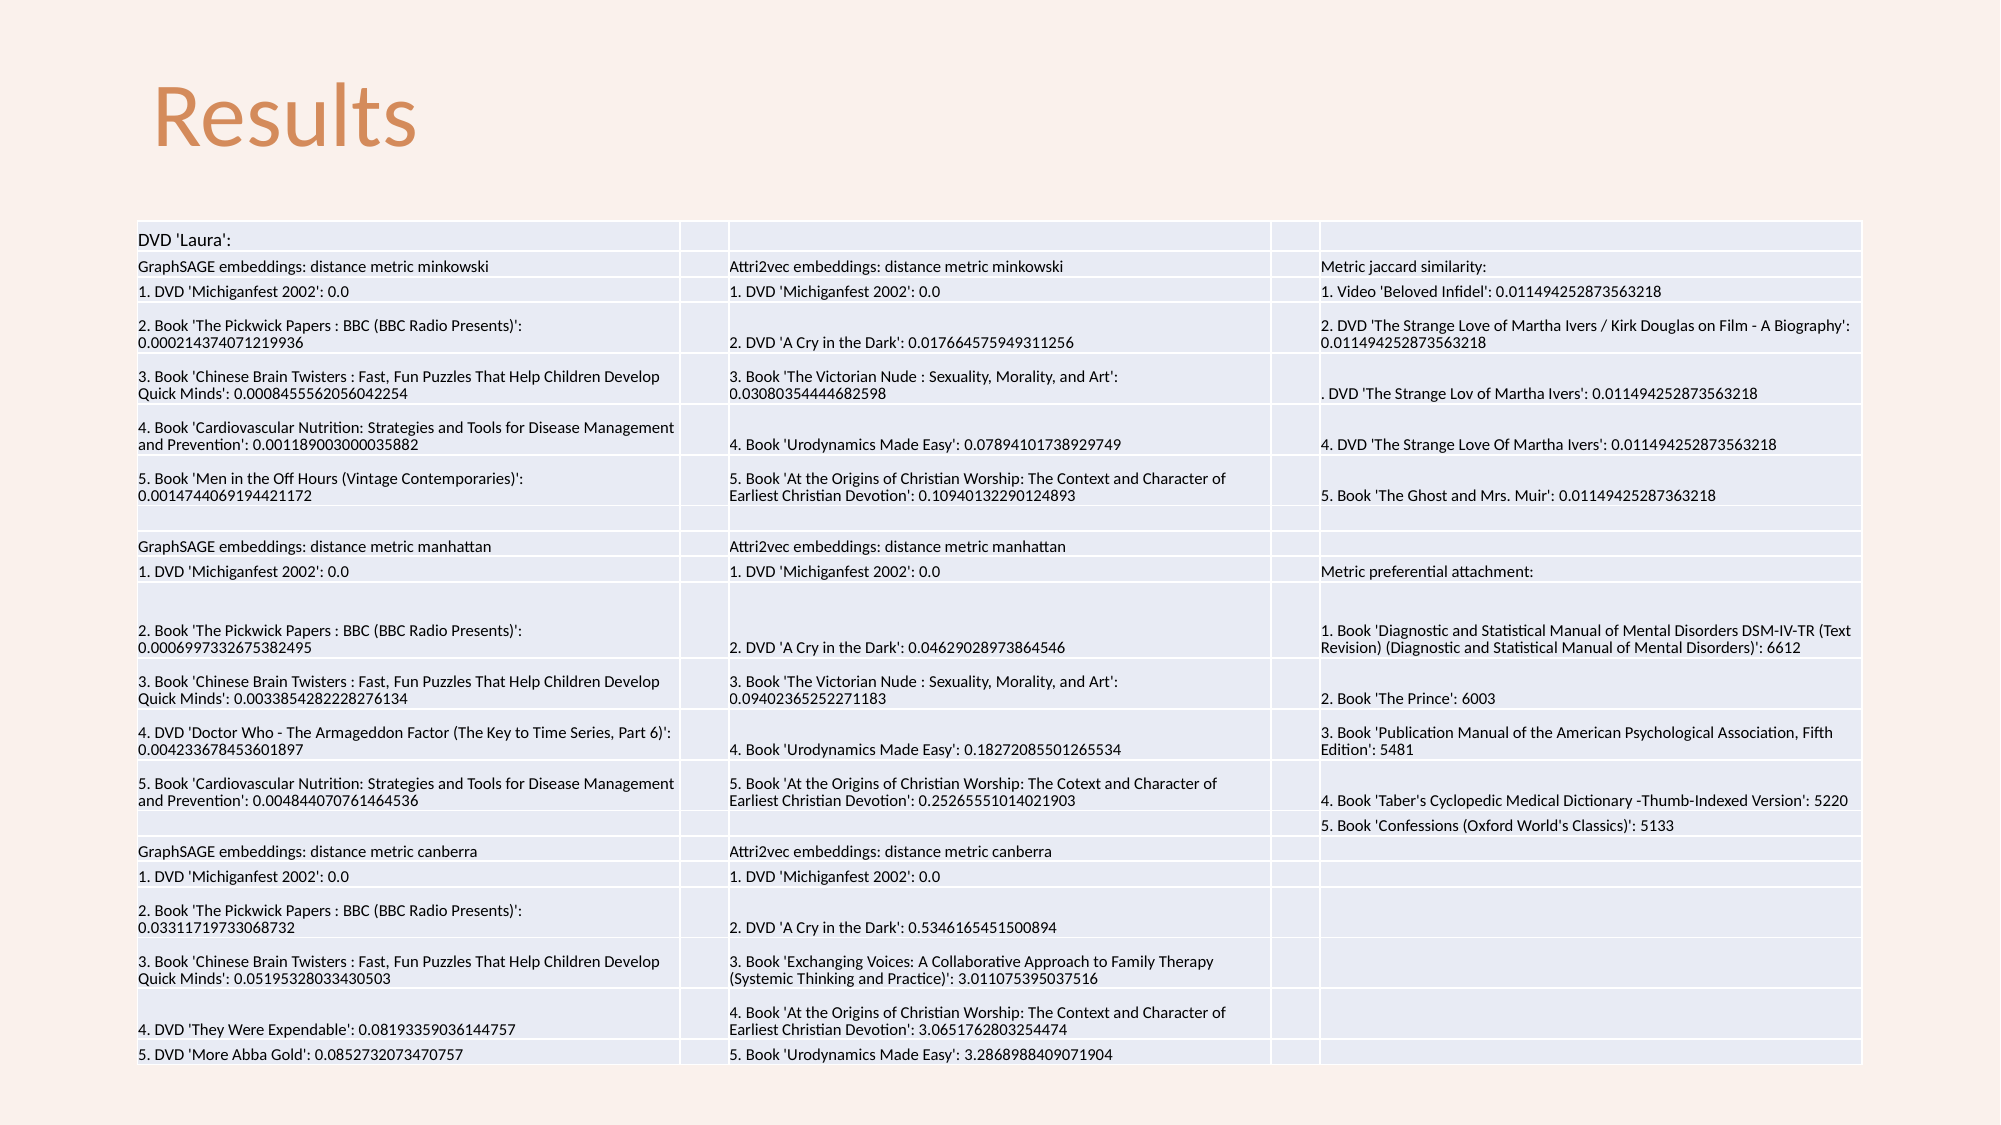

# Results
| DVD 'Laura': |  |  |  |  |
| --- | --- | --- | --- | --- |
| GraphSAGE embeddings: distance metric minkowski |  | Attri2vec embeddings: distance metric minkowski |  | Metric jaccard similarity: |
| 1. DVD 'Michiganfest 2002': 0.0 |  | 1. DVD 'Michiganfest 2002': 0.0 |  | 1. Video 'Beloved Infidel': 0.011494252873563218 |
| 2. Book 'The Pickwick Papers : BBC (BBC Radio Presents)': 0.000214374071219936 |  | 2. DVD 'A Cry in the Dark': 0.017664575949311256 |  | 2. DVD 'The Strange Love of Martha Ivers / Kirk Douglas on Film - A Biography': 0.011494252873563218 |
| 3. Book 'Chinese Brain Twisters : Fast, Fun Puzzles That Help Children Develop Quick Minds': 0.0008455562056042254 |  | 3. Book 'The Victorian Nude : Sexuality, Morality, and Art': 0.03080354444682598 |  | . DVD 'The Strange Lov of Martha Ivers': 0.011494252873563218 |
| 4. Book 'Cardiovascular Nutrition: Strategies and Tools for Disease Management and Prevention': 0.001189003000035882 |  | 4. Book 'Urodynamics Made Easy': 0.07894101738929749 |  | 4. DVD 'The Strange Love Of Martha Ivers': 0.011494252873563218 |
| 5. Book 'Men in the Off Hours (Vintage Contemporaries)': 0.0014744069194421172 |  | 5. Book 'At the Origins of Christian Worship: The Context and Character of Earliest Christian Devotion': 0.10940132290124893 |  | 5. Book 'The Ghost and Mrs. Muir': 0.01149425287363218 |
|  |  |  |  |  |
| GraphSAGE embeddings: distance metric manhattan |  | Attri2vec embeddings: distance metric manhattan |  |  |
| 1. DVD 'Michiganfest 2002': 0.0 |  | 1. DVD 'Michiganfest 2002': 0.0 |  | Metric preferential attachment: |
| 2. Book 'The Pickwick Papers : BBC (BBC Radio Presents)': 0.0006997332675382495 |  | 2. DVD 'A Cry in the Dark': 0.04629028973864546 |  | 1. Book 'Diagnostic and Statistical Manual of Mental Disorders DSM-IV-TR (Text Revision) (Diagnostic and Statistical Manual of Mental Disorders)': 6612 |
| 3. Book 'Chinese Brain Twisters : Fast, Fun Puzzles That Help Children Develop Quick Minds': 0.0033854282228276134 |  | 3. Book 'The Victorian Nude : Sexuality, Morality, and Art': 0.09402365252271183 |  | 2. Book 'The Prince': 6003 |
| 4. DVD 'Doctor Who - The Armageddon Factor (The Key to Time Series, Part 6)': 0.004233678453601897 |  | 4. Book 'Urodynamics Made Easy': 0.18272085501265534 |  | 3. Book 'Publication Manual of the American Psychological Association, Fifth Edition': 5481 |
| 5. Book 'Cardiovascular Nutrition: Strategies and Tools for Disease Management and Prevention': 0.004844070761464536 |  | 5. Book 'At the Origins of Christian Worship: The Cotext and Character of Earliest Christian Devotion': 0.25265551014021903 |  | 4. Book 'Taber's Cyclopedic Medical Dictionary -Thumb-Indexed Version': 5220 |
|  |  |  |  | 5. Book 'Confessions (Oxford World's Classics)': 5133 |
| GraphSAGE embeddings: distance metric canberra |  | Attri2vec embeddings: distance metric canberra |  |  |
| 1. DVD 'Michiganfest 2002': 0.0 |  | 1. DVD 'Michiganfest 2002': 0.0 |  |  |
| 2. Book 'The Pickwick Papers : BBC (BBC Radio Presents)': 0.03311719733068732 |  | 2. DVD 'A Cry in the Dark': 0.5346165451500894 |  |  |
| 3. Book 'Chinese Brain Twisters : Fast, Fun Puzzles That Help Children Develop Quick Minds': 0.05195328033430503 |  | 3. Book 'Exchanging Voices: A Collaborative Approach to Family Therapy (Systemic Thinking and Practice)': 3.011075395037516 |  |  |
| 4. DVD 'They Were Expendable': 0.08193359036144757 |  | 4. Book 'At the Origins of Christian Worship: The Context and Character of Earliest Christian Devotion': 3.0651762803254474 |  |  |
| 5. DVD 'More Abba Gold': 0.0852732073470757 |  | 5. Book 'Urodynamics Made Easy': 3.2868988409071904 |  |  |